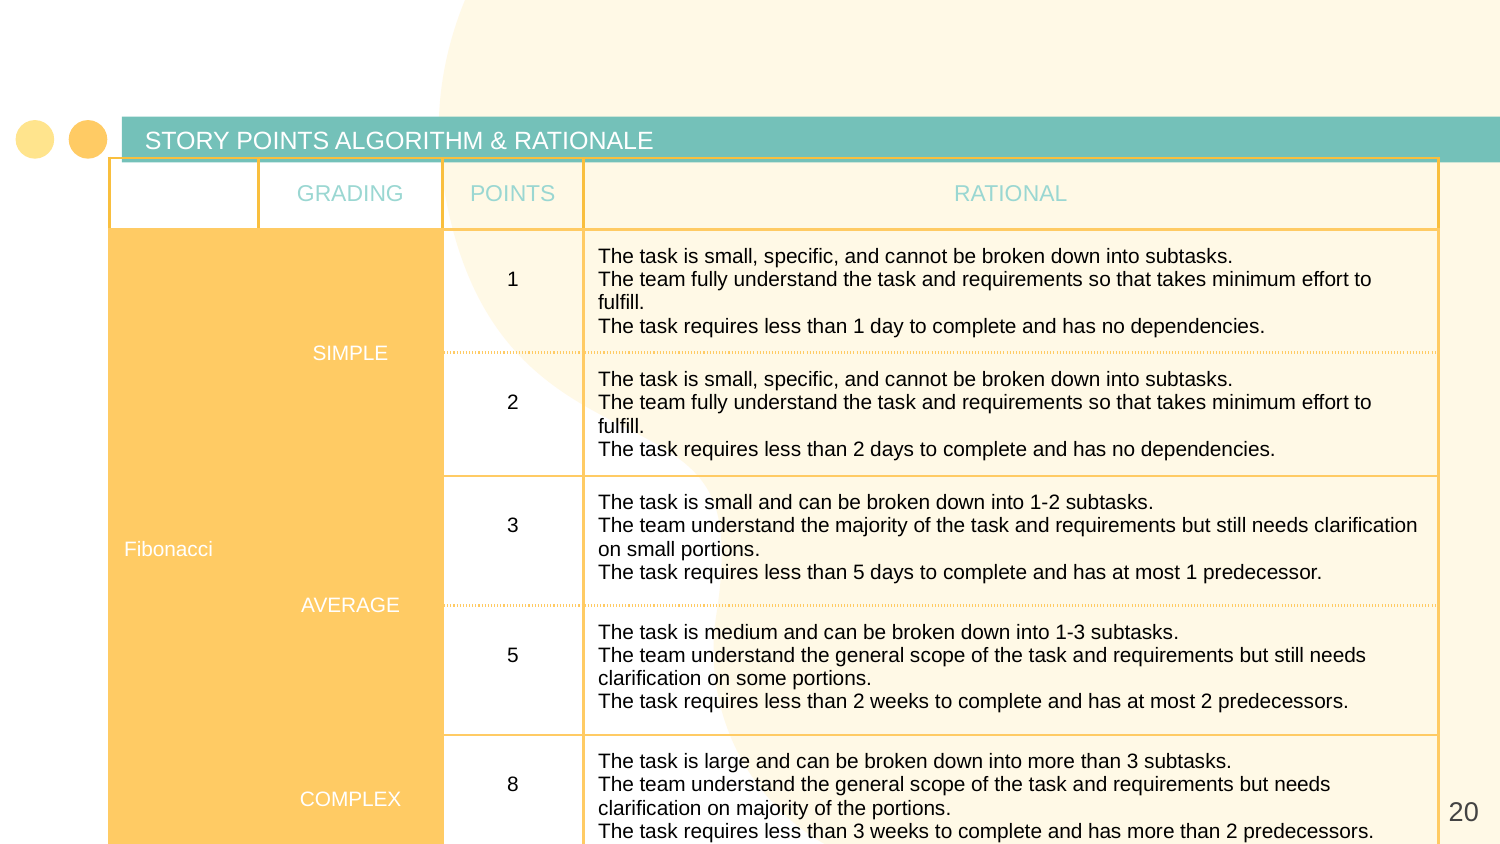

# STORY POINTS ALGORITHM & RATIONALE
|  | GRADING | POINTS | RATIONAL |
| --- | --- | --- | --- |
| Fibonacci | SIMPLE | 1 | The task is small, specific, and cannot be broken down into subtasks. The team fully understand the task and requirements so that takes minimum effort to fulfill. The task requires less than 1 day to complete and has no dependencies. |
|  |  | 2 | The task is small, specific, and cannot be broken down into subtasks. The team fully understand the task and requirements so that takes minimum effort to fulfill. The task requires less than 2 days to complete and has no dependencies. |
|  | AVERAGE | 3 | The task is small and can be broken down into 1-2 subtasks. The team understand the majority of the task and requirements but still needs clarification on small portions. The task requires less than 5 days to complete and has at most 1 predecessor. |
|  |  | 5 | The task is medium and can be broken down into 1-3 subtasks. The team understand the general scope of the task and requirements but still needs clarification on some portions. The task requires less than 2 weeks to complete and has at most 2 predecessors. |
|  | COMPLEX | 8 | The task is large and can be broken down into more than 3 subtasks. The team understand the general scope of the task and requirements but needs clarification on majority of the portions. The task requires less than 3 weeks to complete and has more than 2 predecessors. |
20